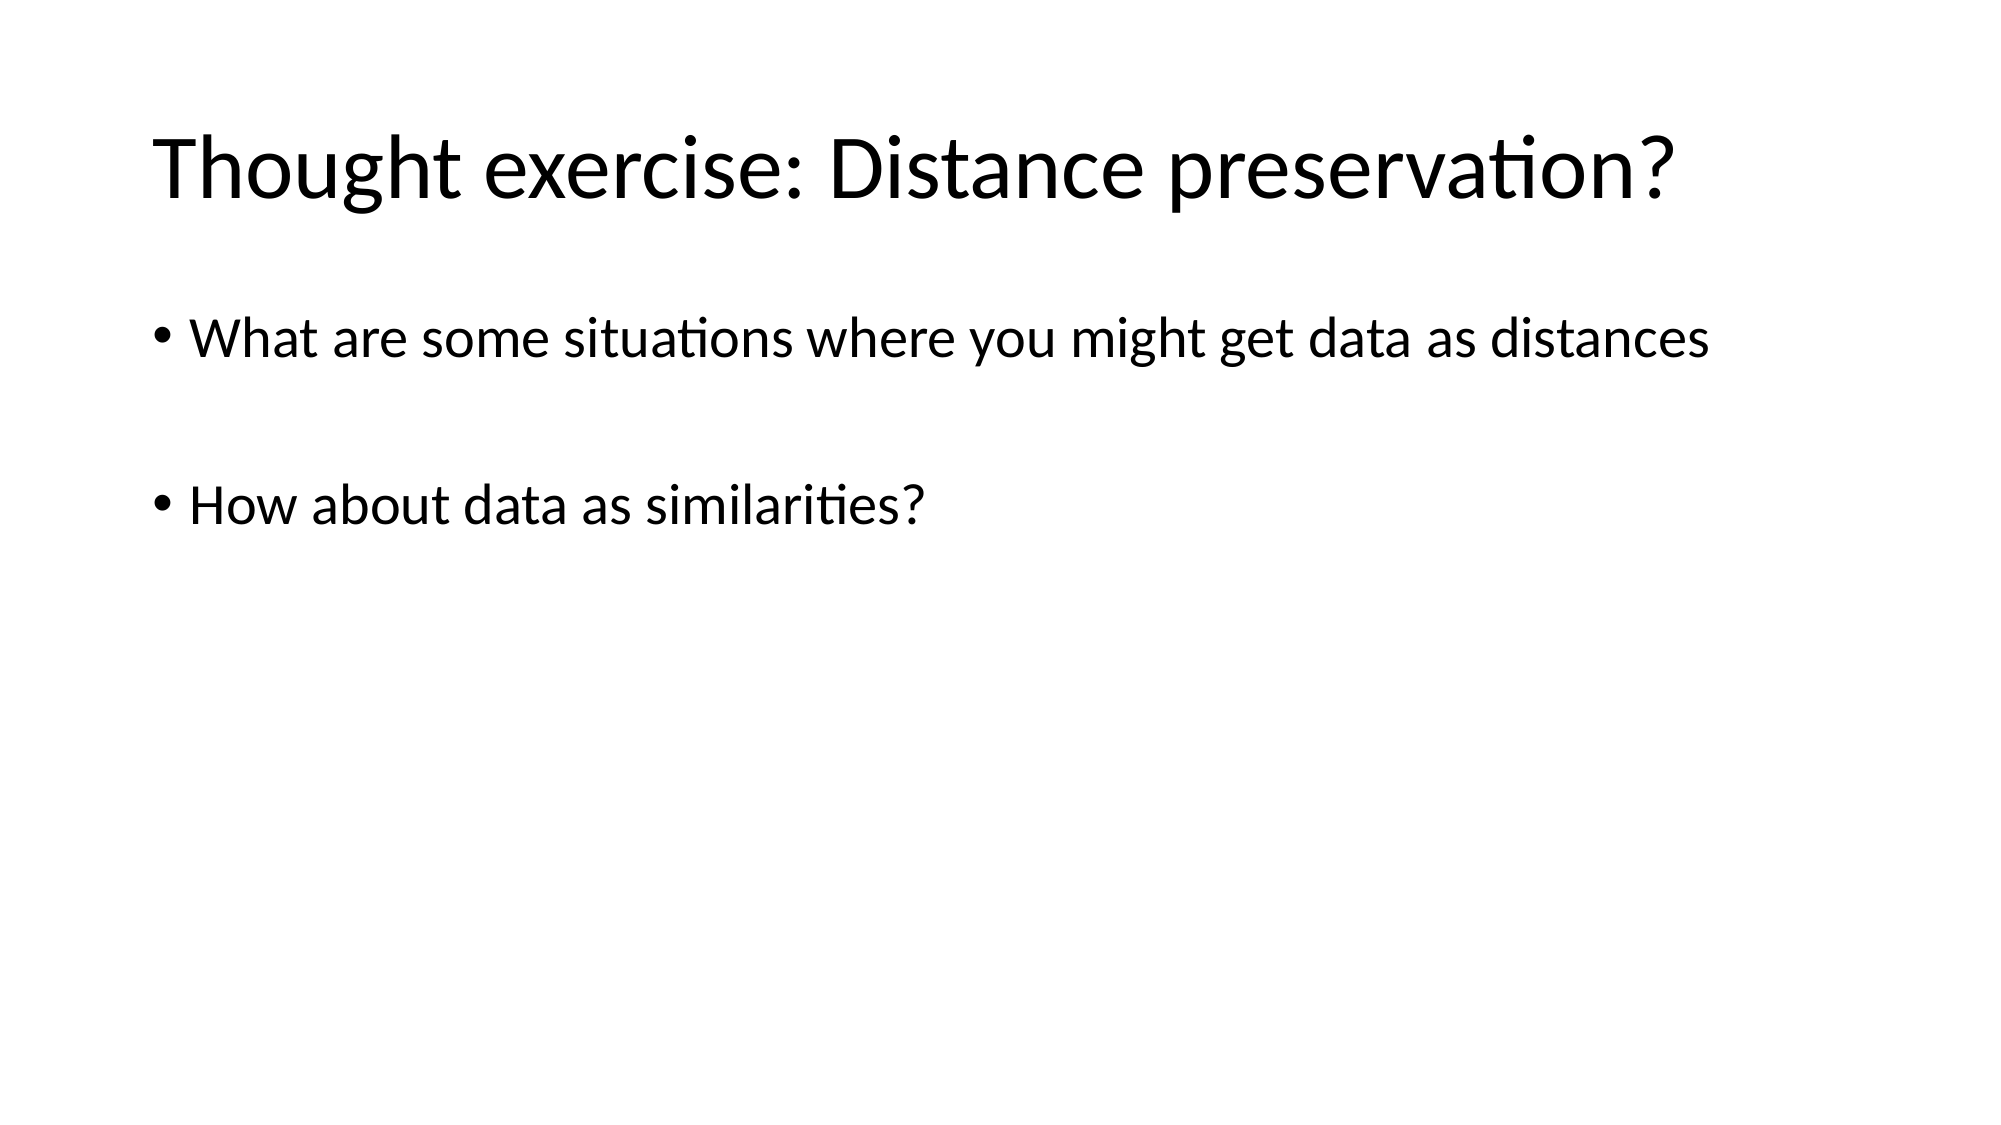

# Thought exercise: Distance preservation?
What are some situations where you might get data as distances

How about data as similarities?